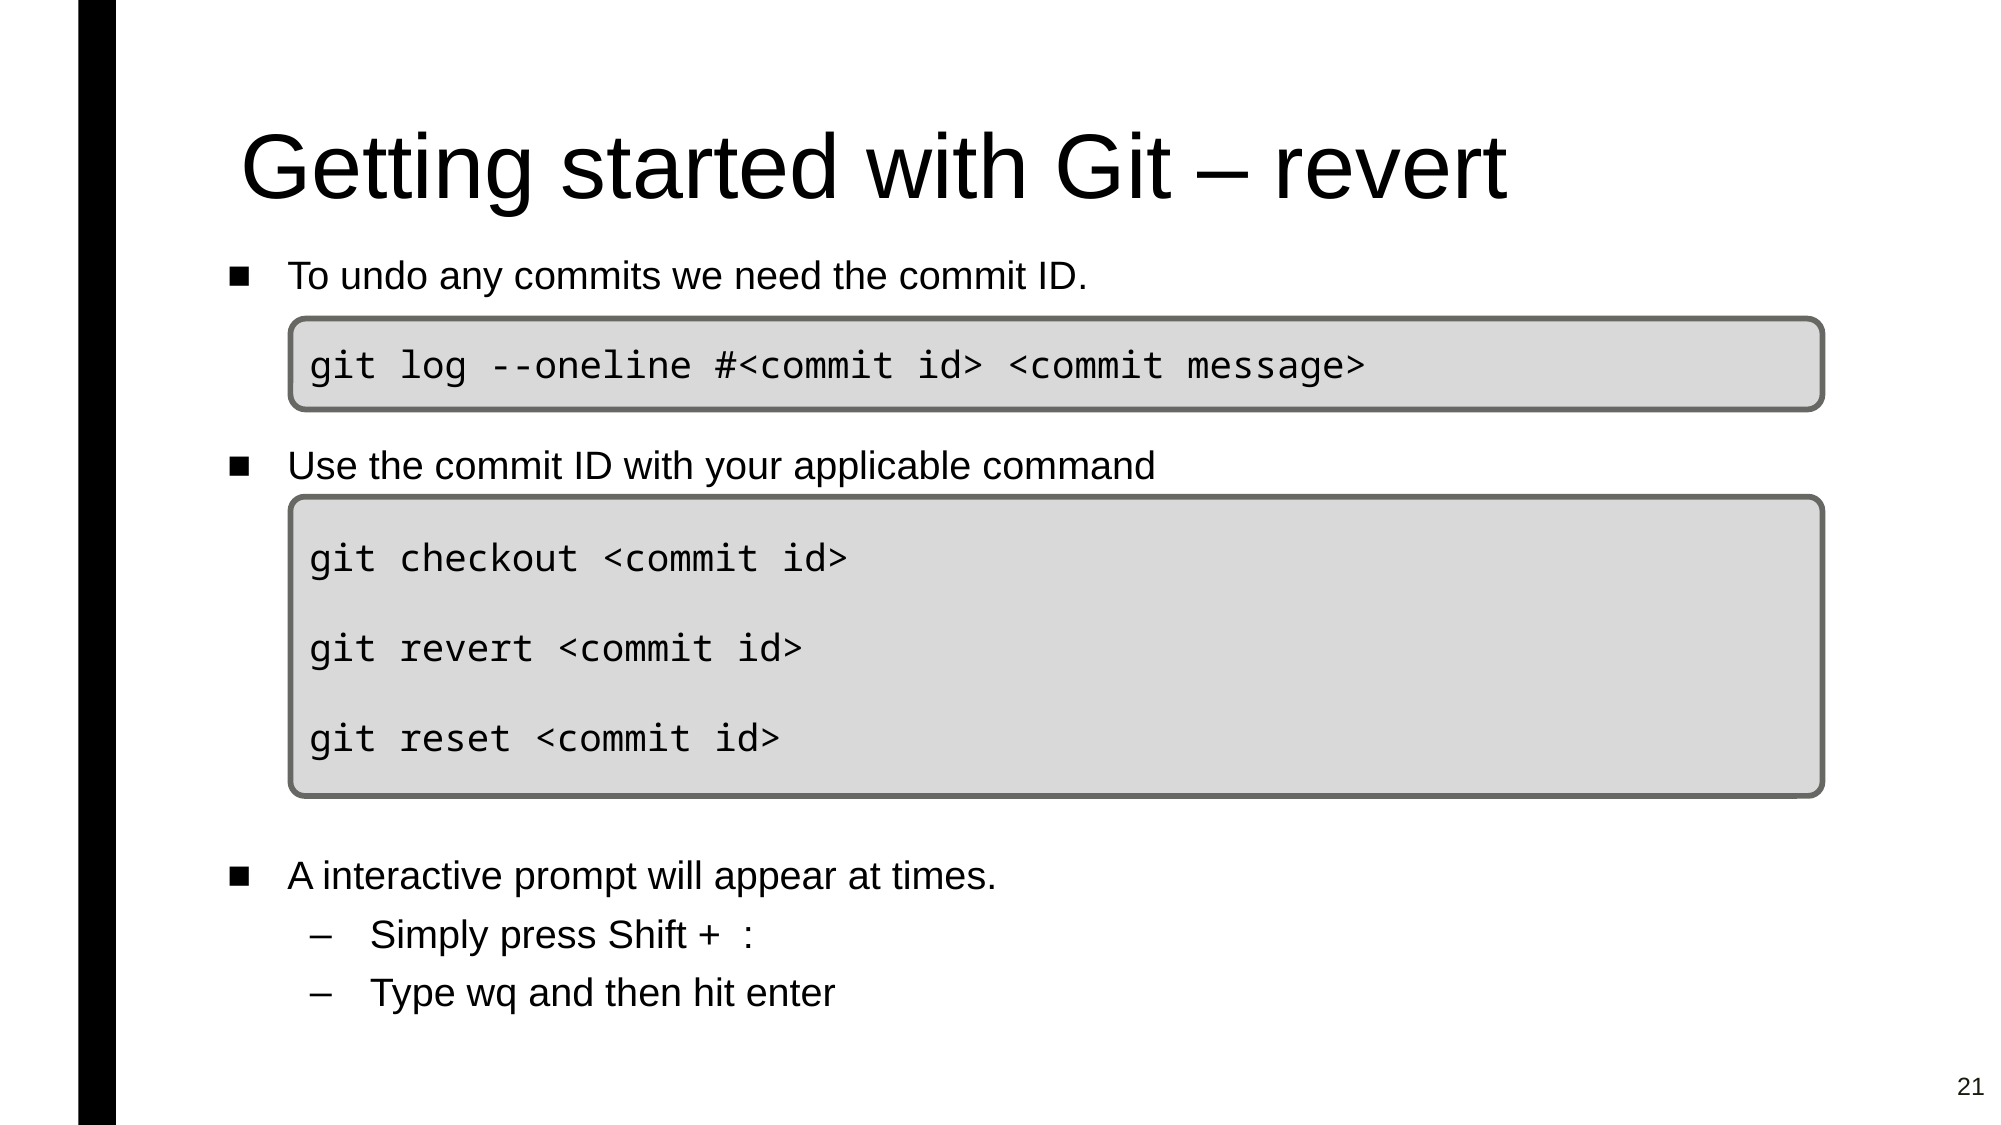

# Getting started with Git – revert
To undo any commits we need the commit ID.

Use the commit ID with your applicable command

A interactive prompt will appear at times.
Simply press Shift +  :
Type wq and then hit enter
git log --oneline #<commit id> <commit message>
git checkout <commit id>

git revert <commit id>

git reset <commit id>
21